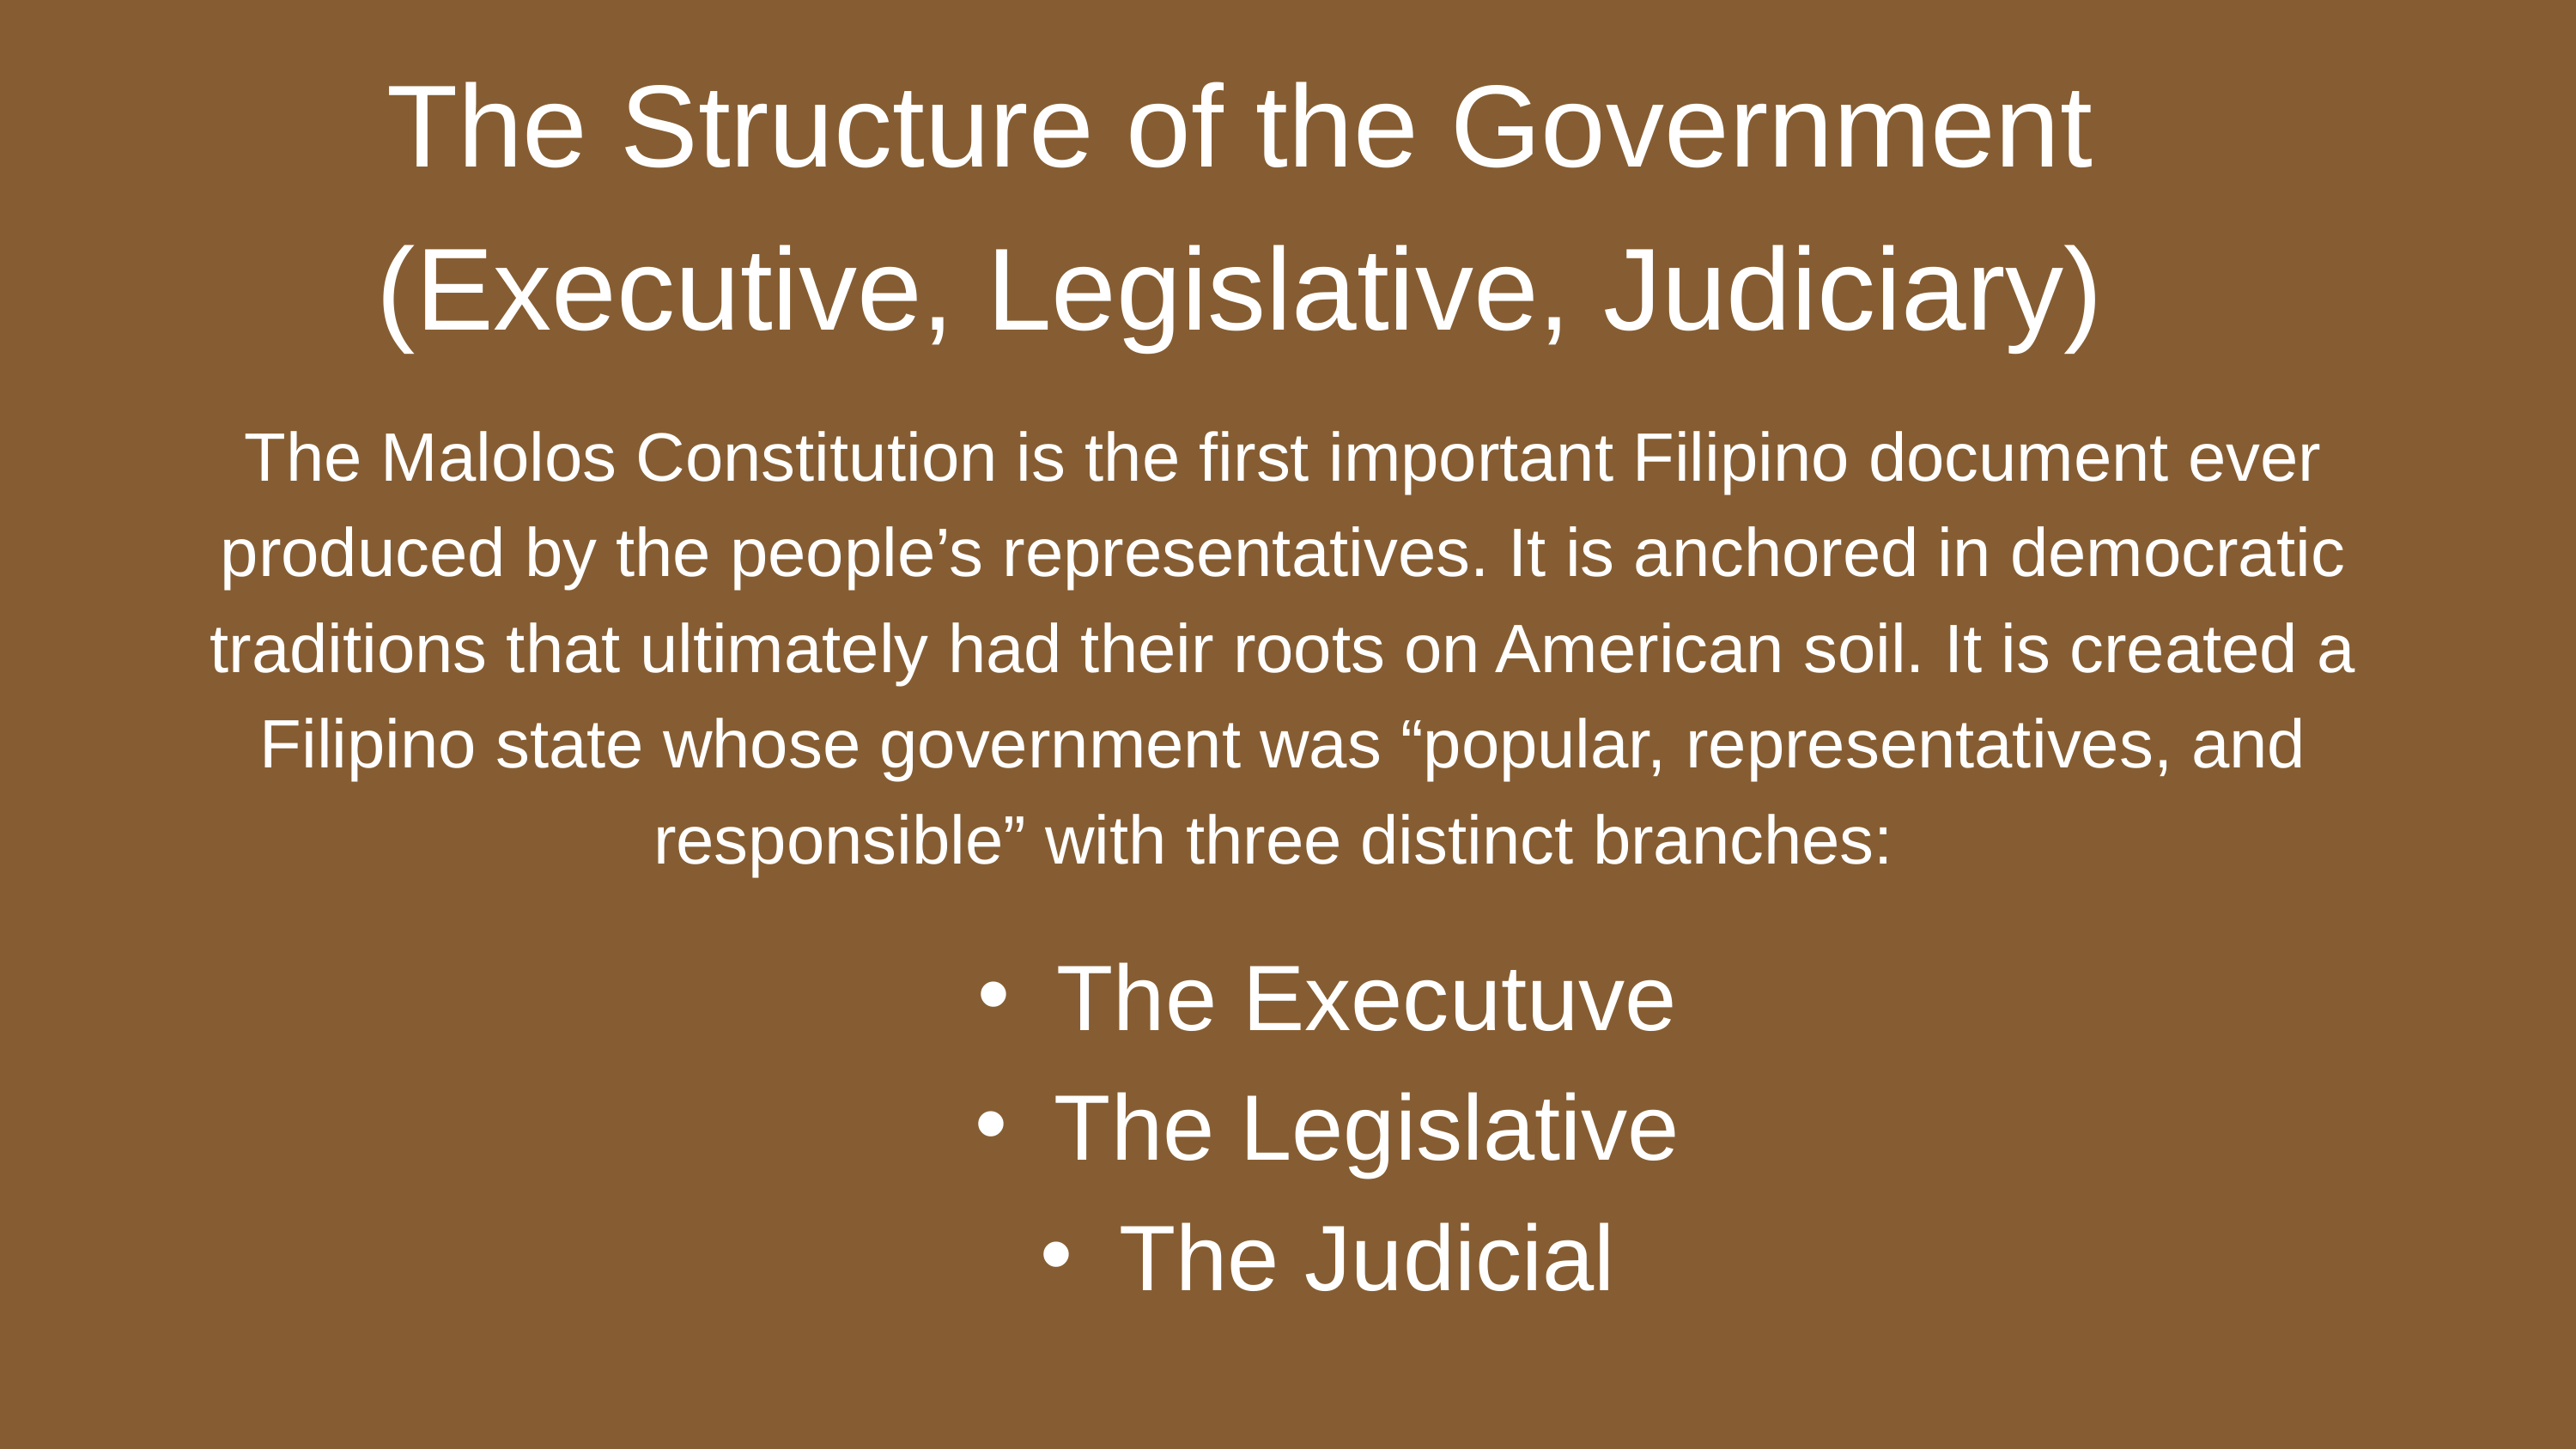

The Structure of the Government (Executive, Legislative, Judiciary)

The Malolos Constitution is the first important Filipino document ever produced by the people’s representatives. It is anchored in democratic traditions that ultimately had their roots on American soil. It is created a Filipino state whose government was “popular, representatives, and responsible” with three distinct branches:
The Executuve
The Legislative
The Judicial